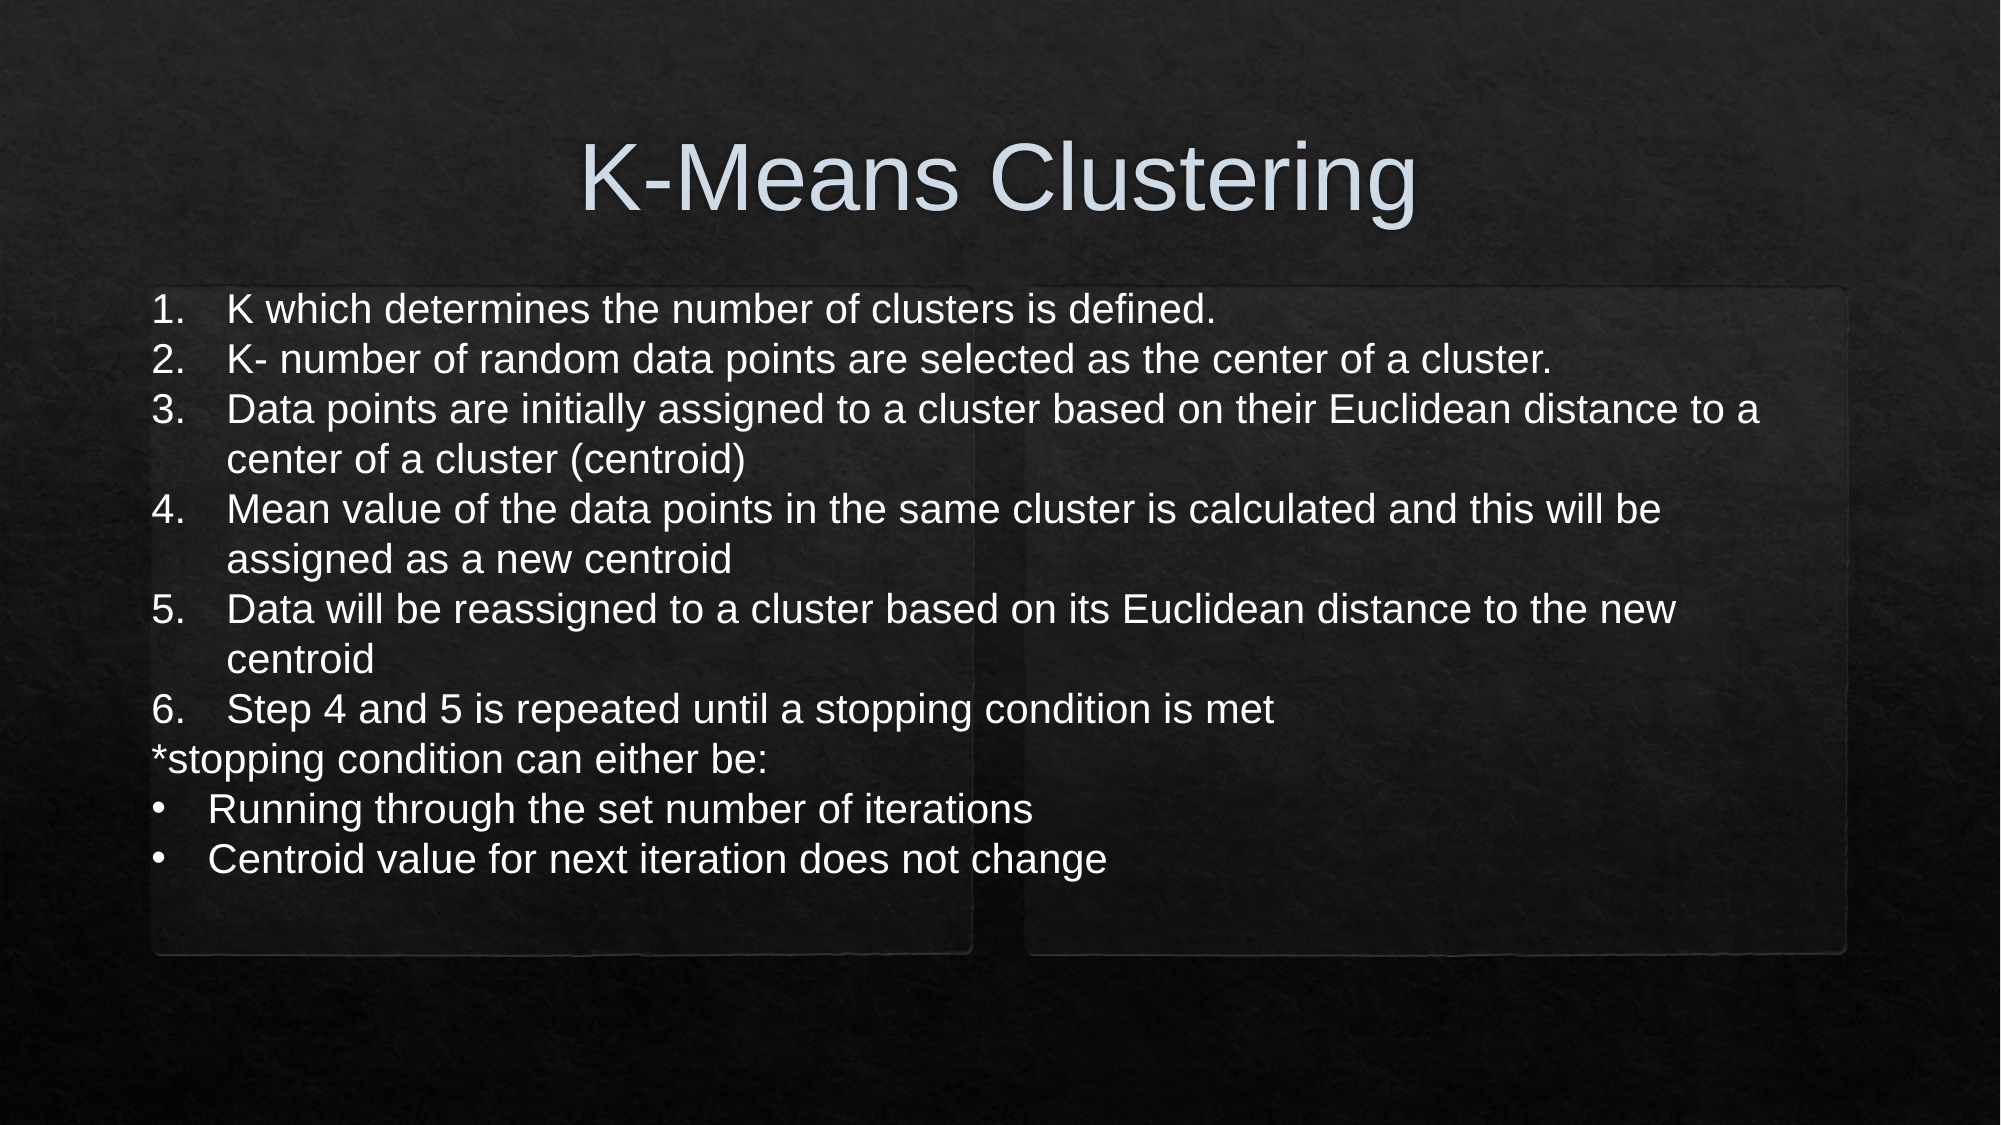

# K-Means Clustering
K which determines the number of clusters is defined.
K- number of random data points are selected as the center of a cluster.
Data points are initially assigned to a cluster based on their Euclidean distance to a center of a cluster (centroid)
Mean value of the data points in the same cluster is calculated and this will be assigned as a new centroid
Data will be reassigned to a cluster based on its Euclidean distance to the new centroid
Step 4 and 5 is repeated until a stopping condition is met
*stopping condition can either be:
Running through the set number of iterations
Centroid value for next iteration does not change